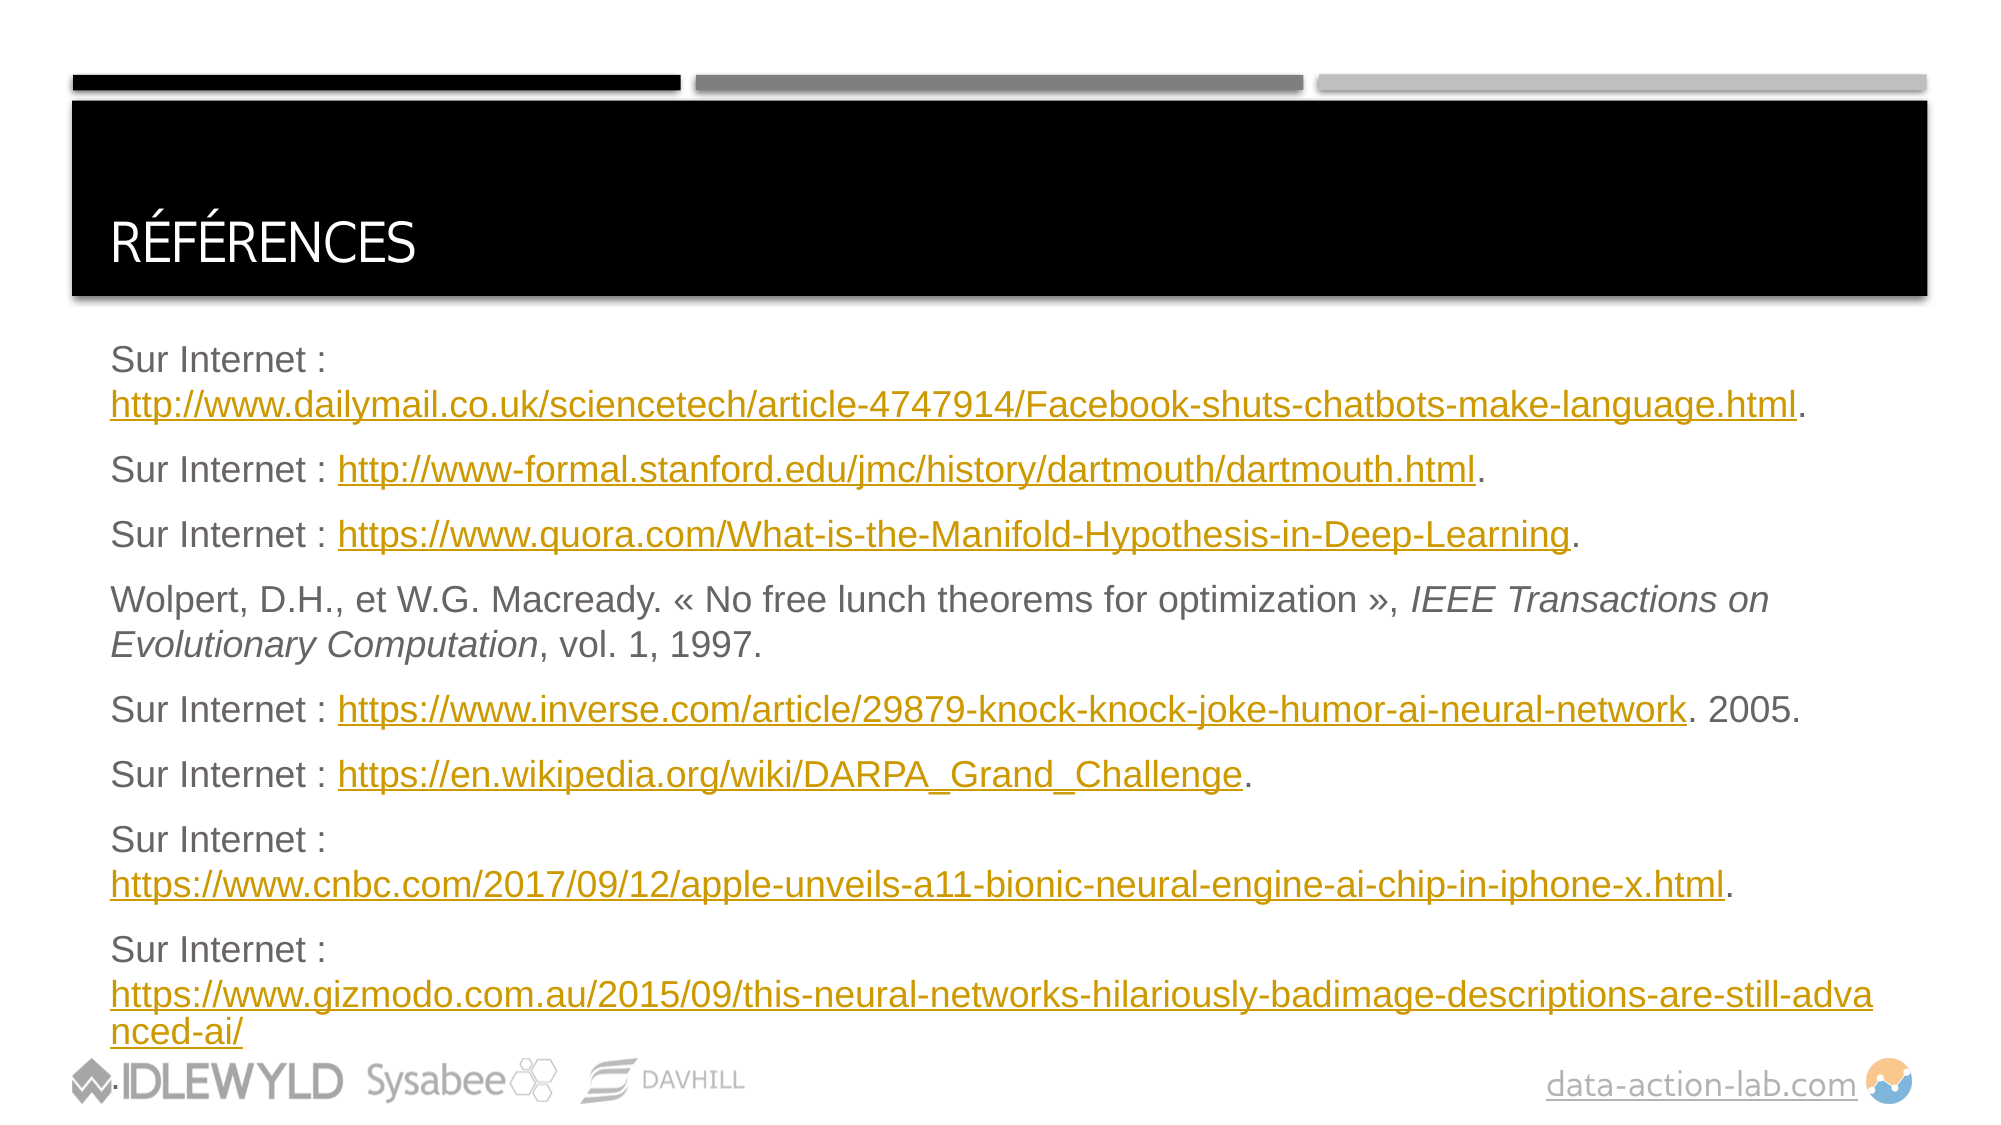

# Références
Sur Internet : http://www.dailymail.co.uk/sciencetech/article-4747914/Facebook-shuts-chatbots-make-language.html.
Sur Internet : http://www-formal.stanford.edu/jmc/history/dartmouth/dartmouth.html.
Sur Internet : https://www.quora.com/What-is-the-Manifold-Hypothesis-in-Deep-Learning.
Wolpert, D.H., et W.G. Macready. « No free lunch theorems for optimization », IEEE Transactions on Evolutionary Computation, vol. 1, 1997.
Sur Internet : https://www.inverse.com/article/29879-knock-knock-joke-humor-ai-neural-network. 2005.
Sur Internet : https://en.wikipedia.org/wiki/DARPA_Grand_Challenge.
Sur Internet : https://www.cnbc.com/2017/09/12/apple-unveils-a11-bionic-neural-engine-ai-chip-in-iphone-x.html.
Sur Internet : https://www.gizmodo.com.au/2015/09/this-neural-networks-hilariously-badimage-descriptions-are-still-advanced-ai/.